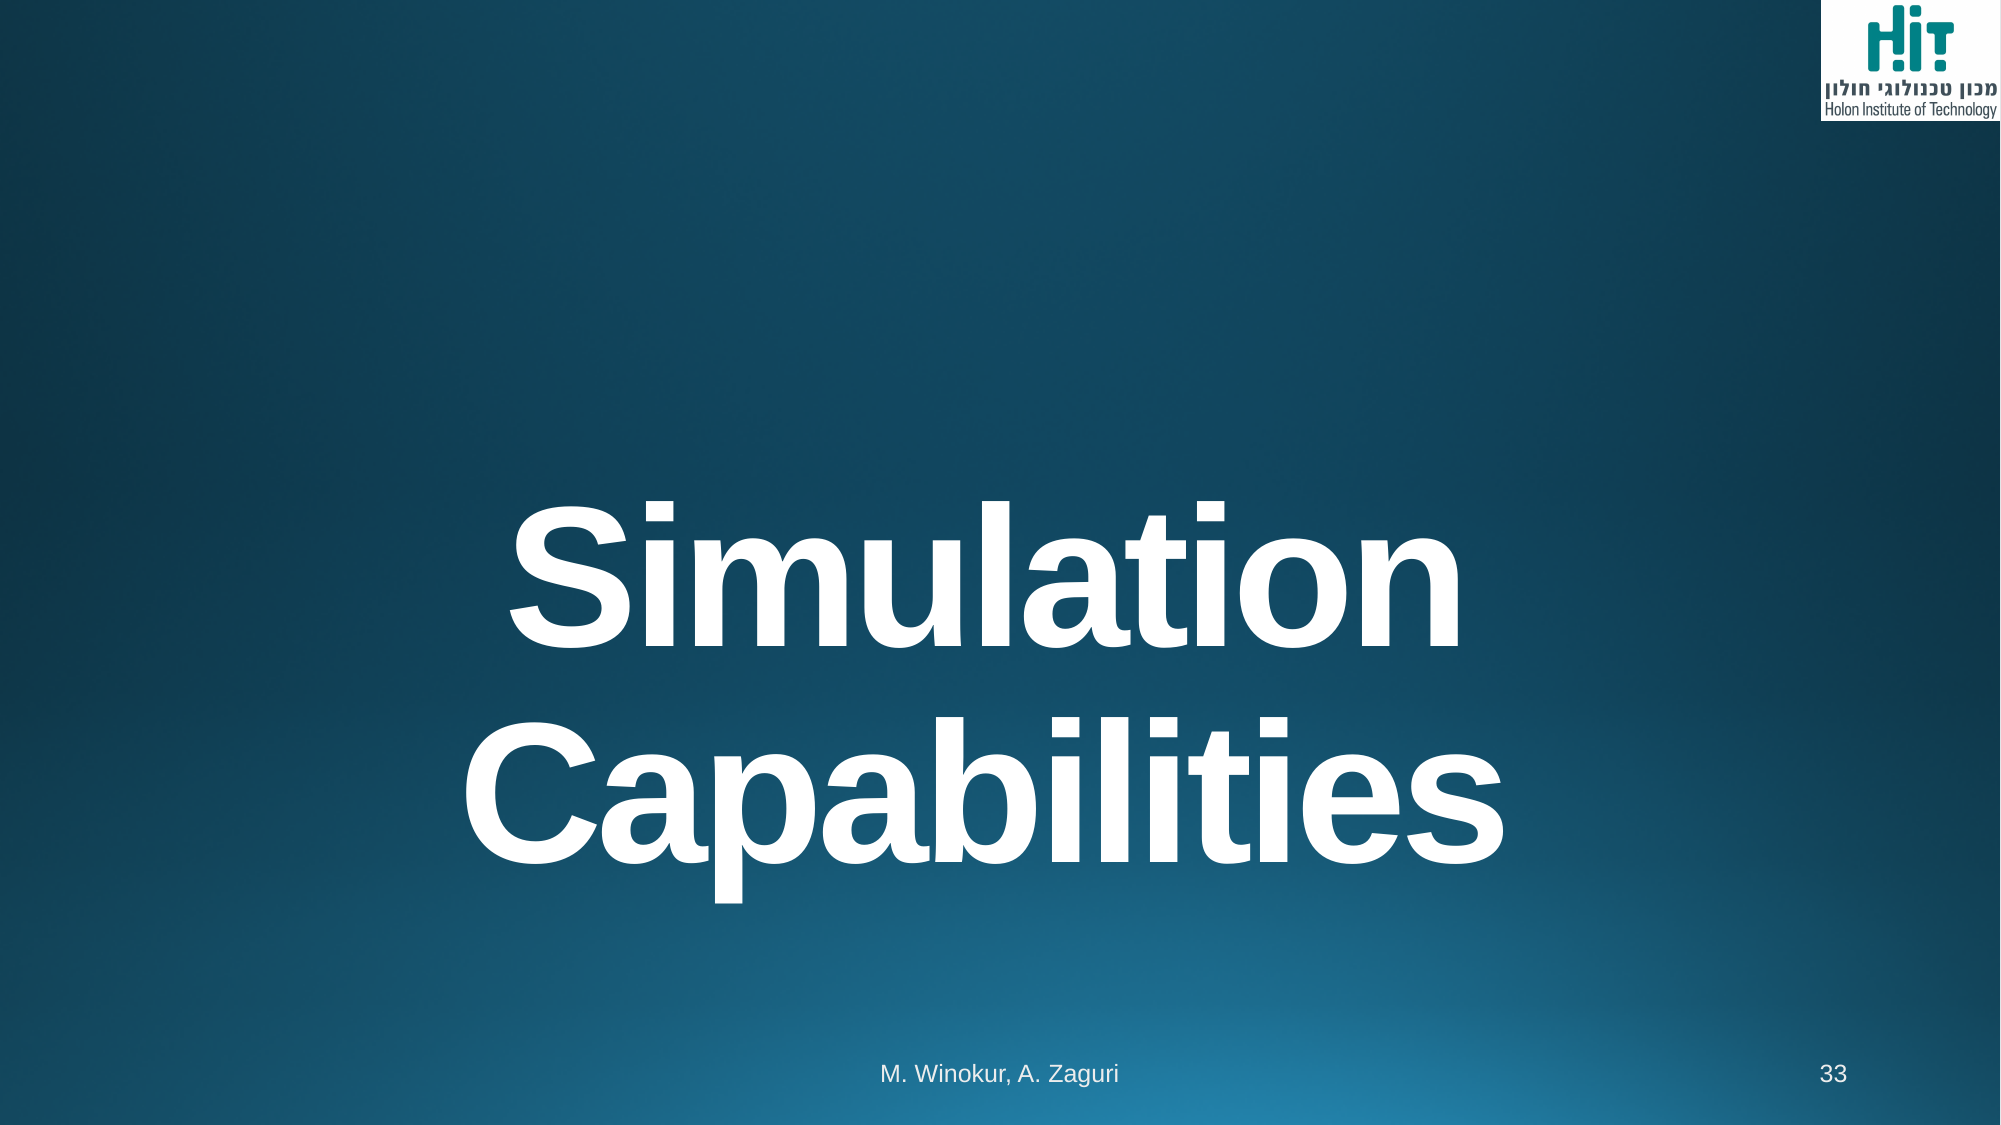

# Simulation Capabilities
M. Winokur, A. Zaguri
33